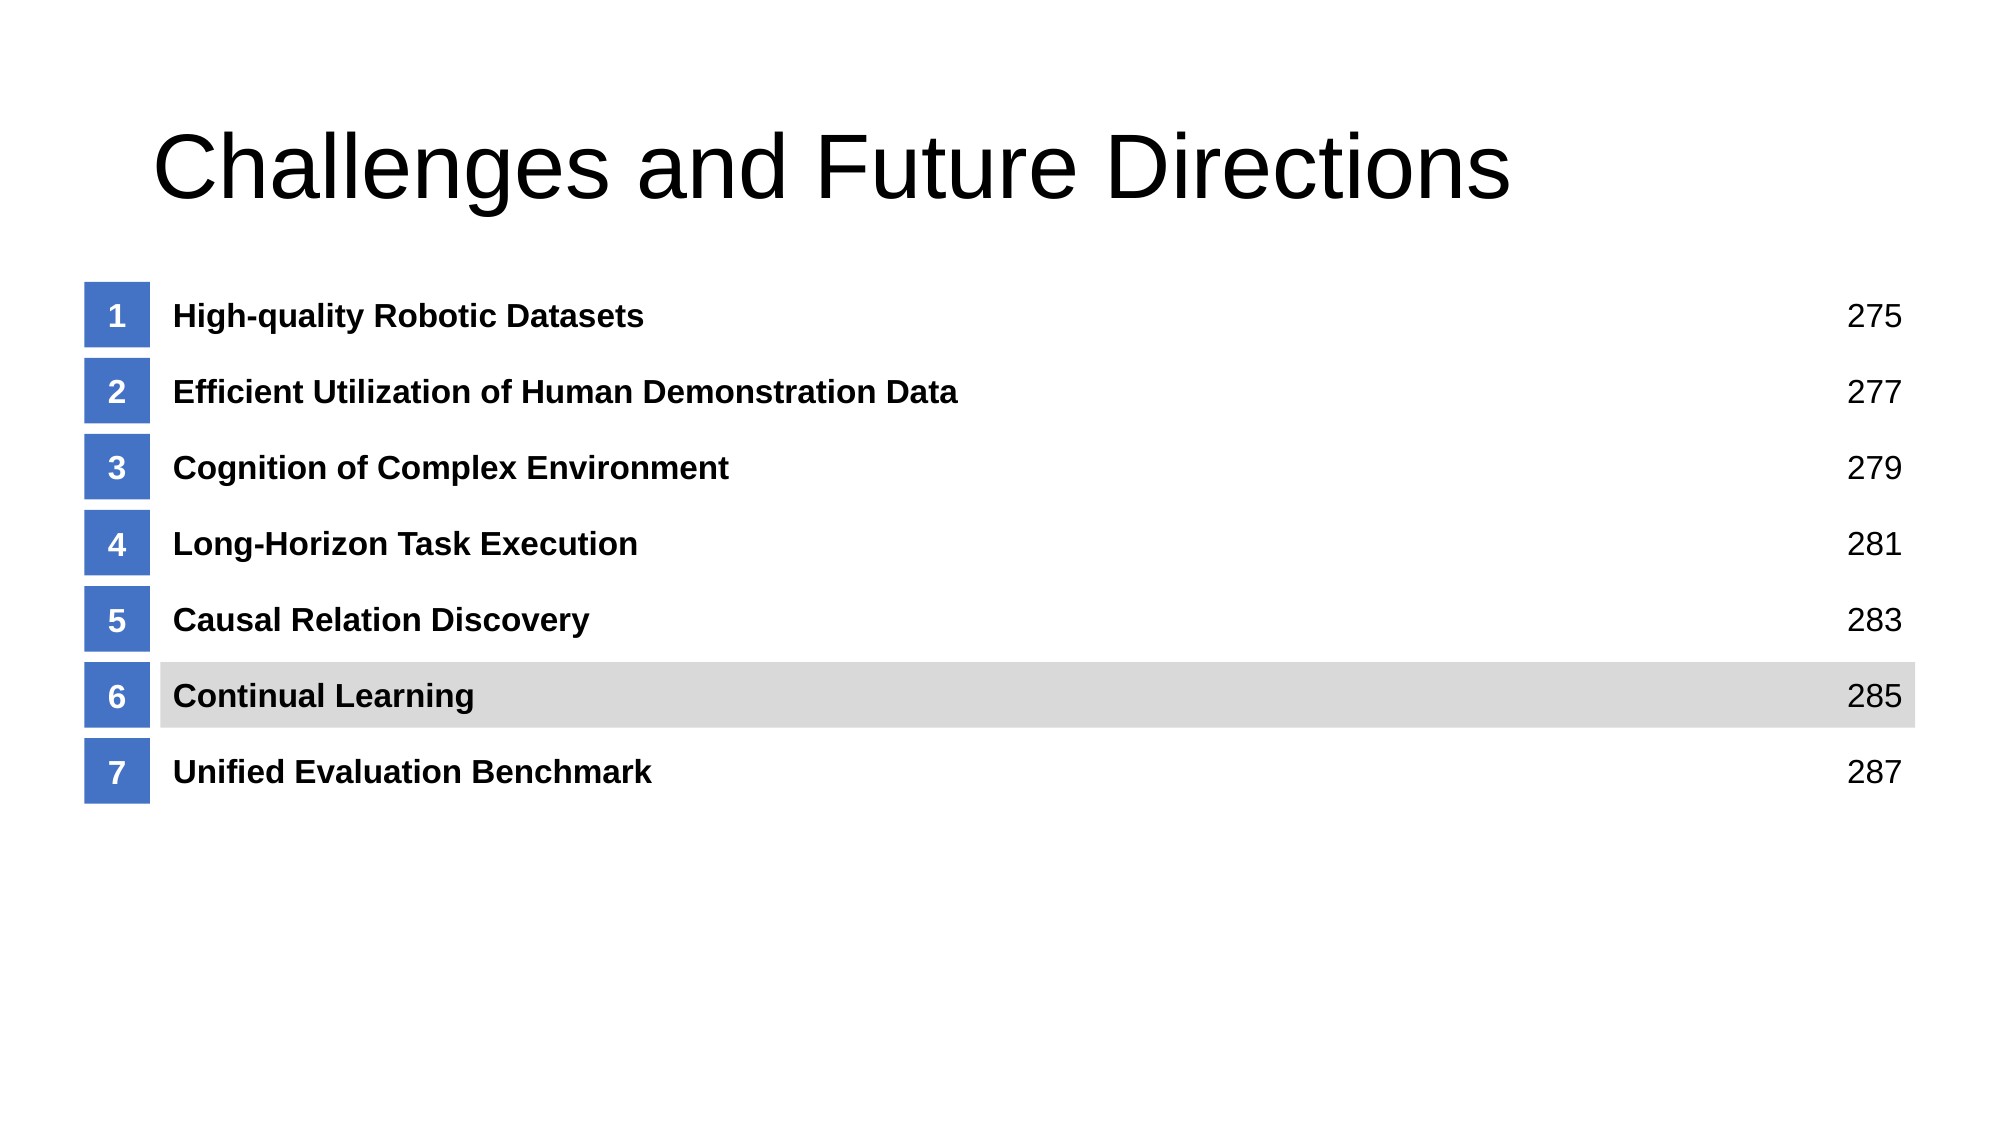

# Challenges and Future Directions
1
High-quality Robotic Datasets
275
2
Efficient Utilization of Human Demonstration Data
277
3
Cognition of Complex Environment
279
4
Long-Horizon Task Execution
281
5
Causal Relation Discovery
283
6

Continual Learning
285
7
Unified Evaluation Benchmark
287